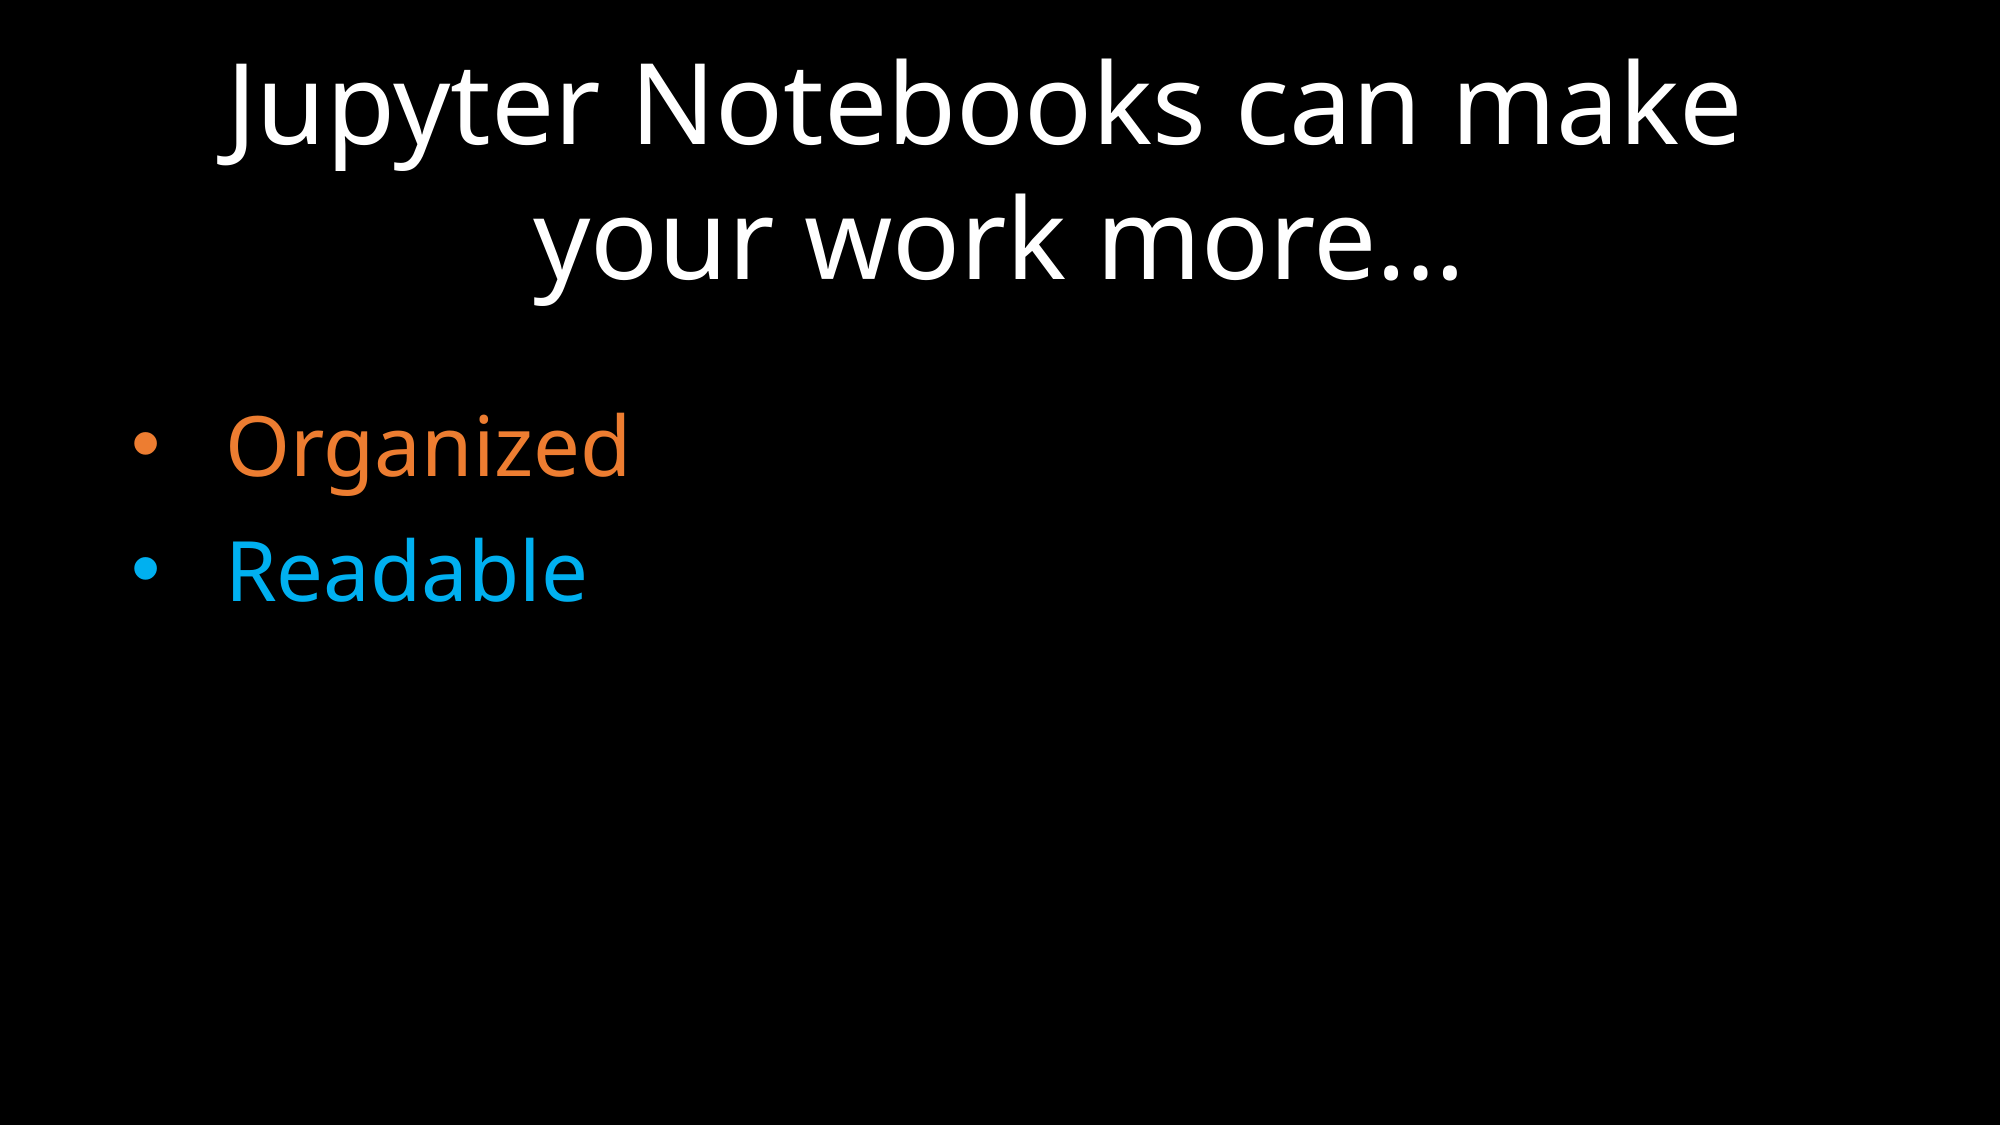

Jupyter Notebooks can make
your work more…
Organized
Readable